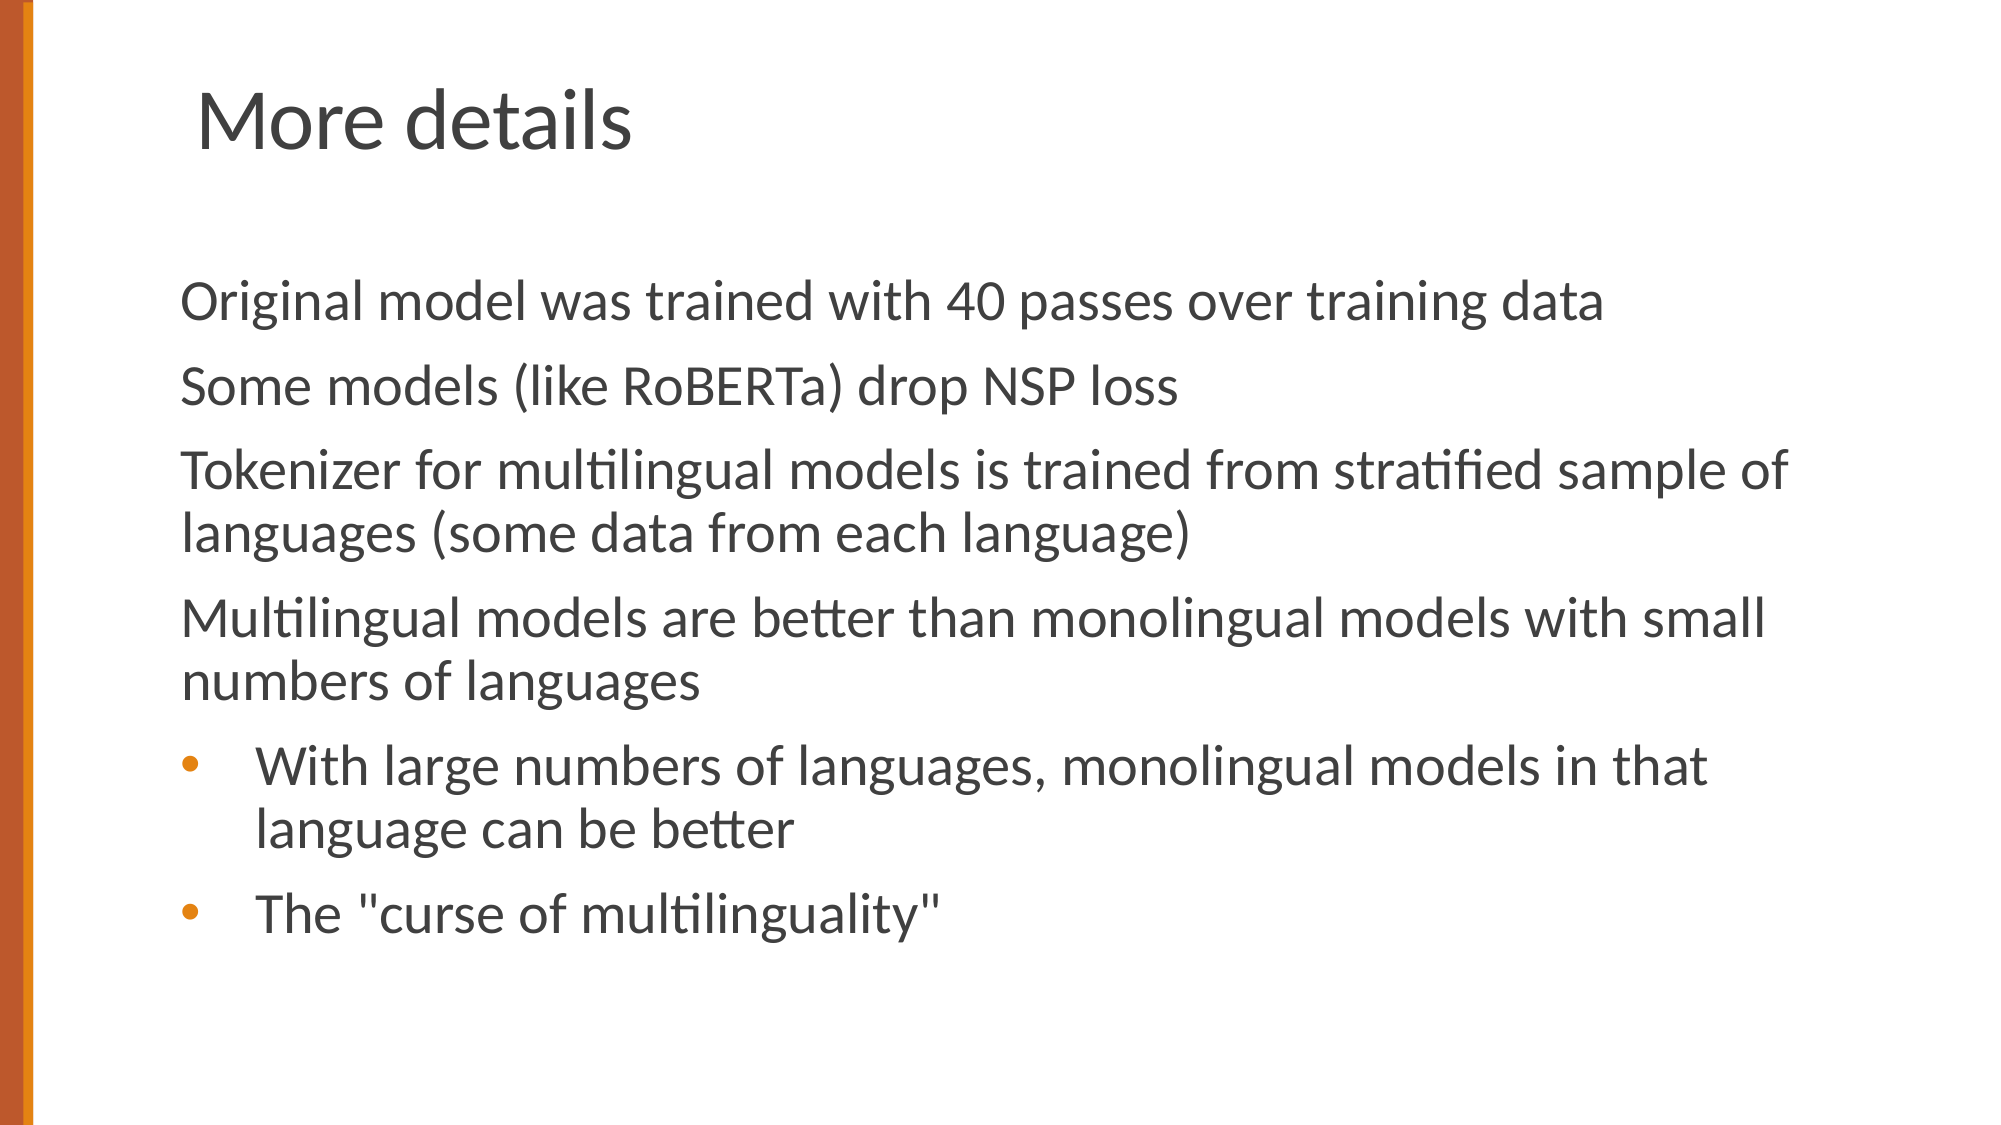

# More details
Original model was trained with 40 passes over training data
Some models (like RoBERTa) drop NSP loss
Tokenizer for multilingual models is trained from stratified sample of languages (some data from each language)
Multilingual models are better than monolingual models with small numbers of languages
With large numbers of languages, monolingual models in that language can be better
The "curse of multilinguality"